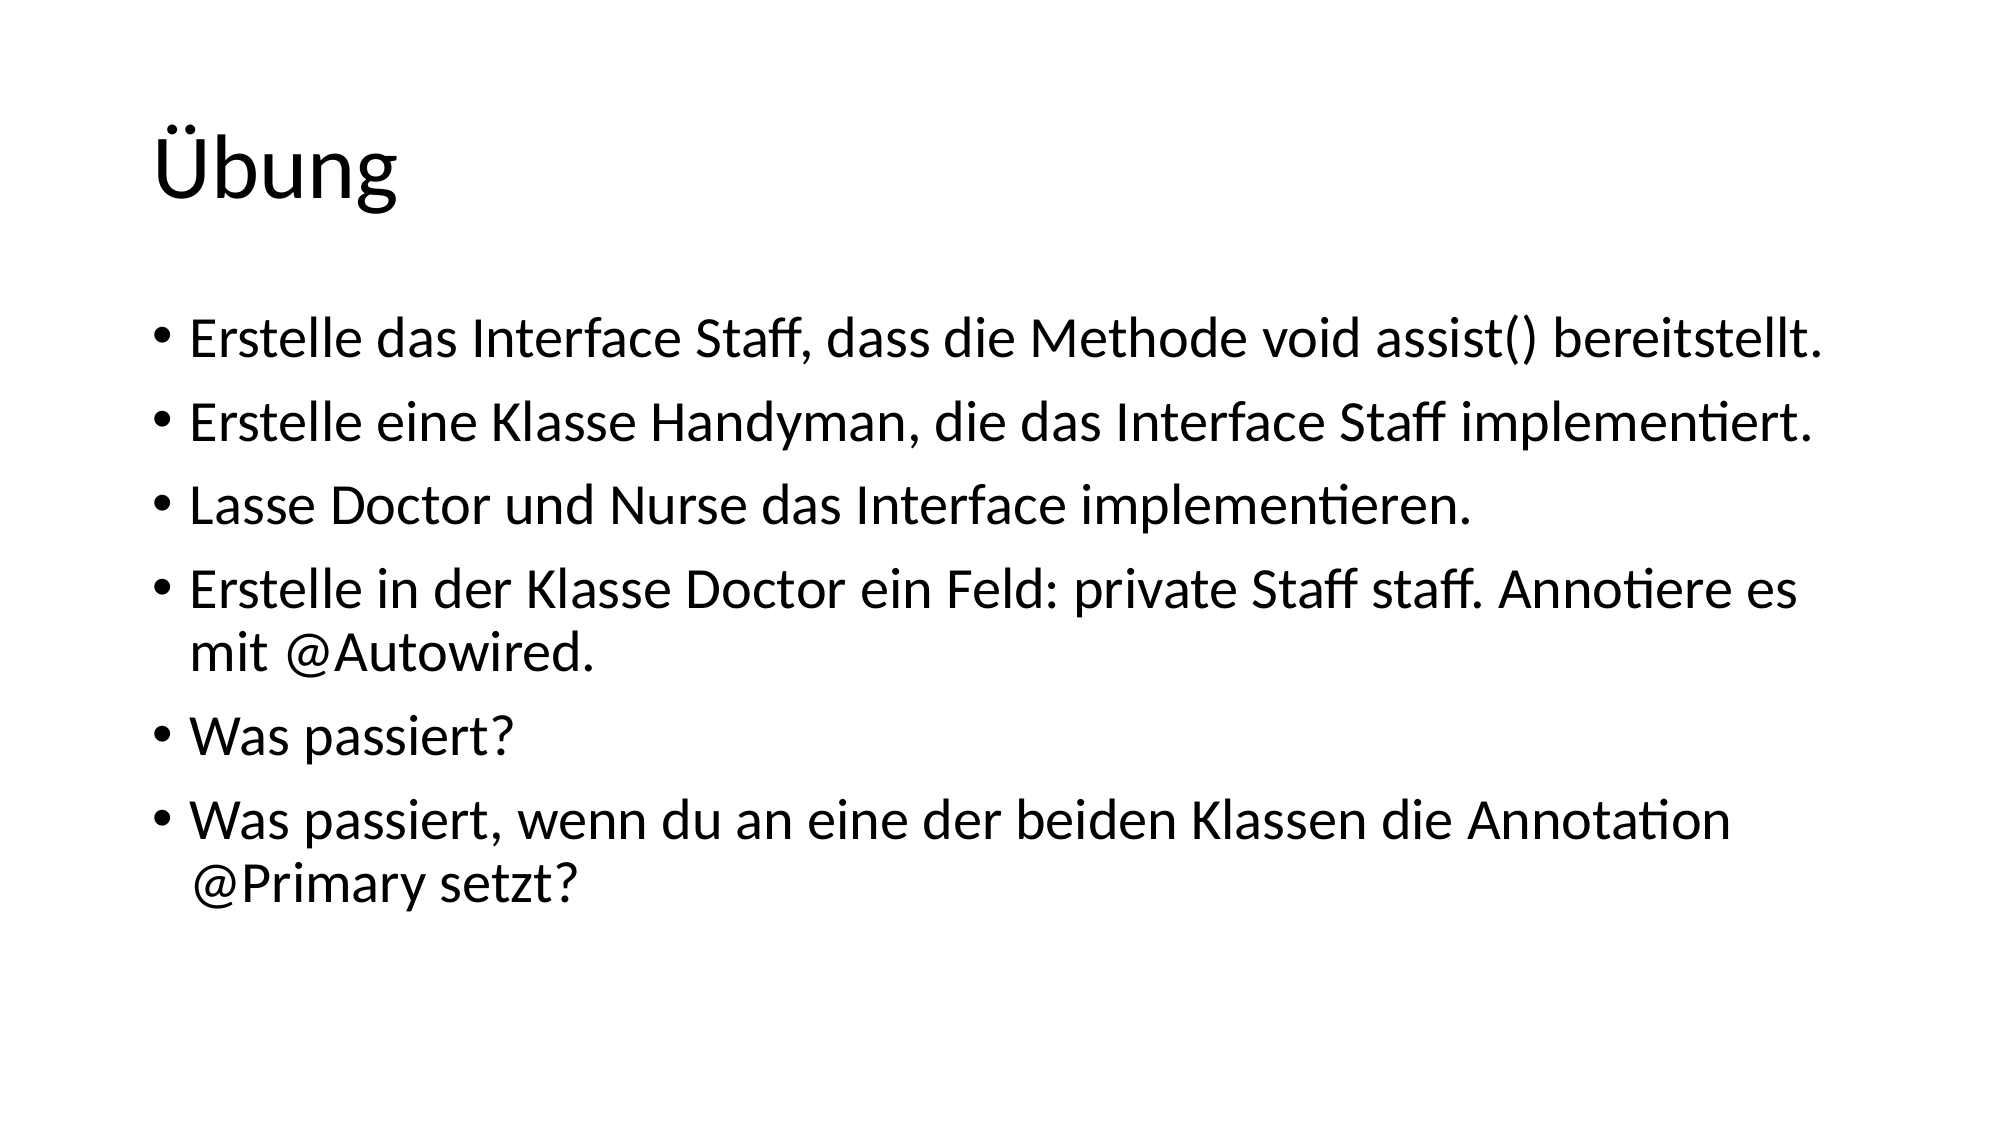

# Übung
Erstelle das Interface Staff, dass die Methode void assist() bereitstellt.
Erstelle eine Klasse Handyman, die das Interface Staff implementiert.
Lasse Doctor und Nurse das Interface implementieren.
Erstelle in der Klasse Doctor ein Feld: private Staff staff. Annotiere es mit @Autowired.
Was passiert?
Was passiert, wenn du an eine der beiden Klassen die Annotation @Primary setzt?